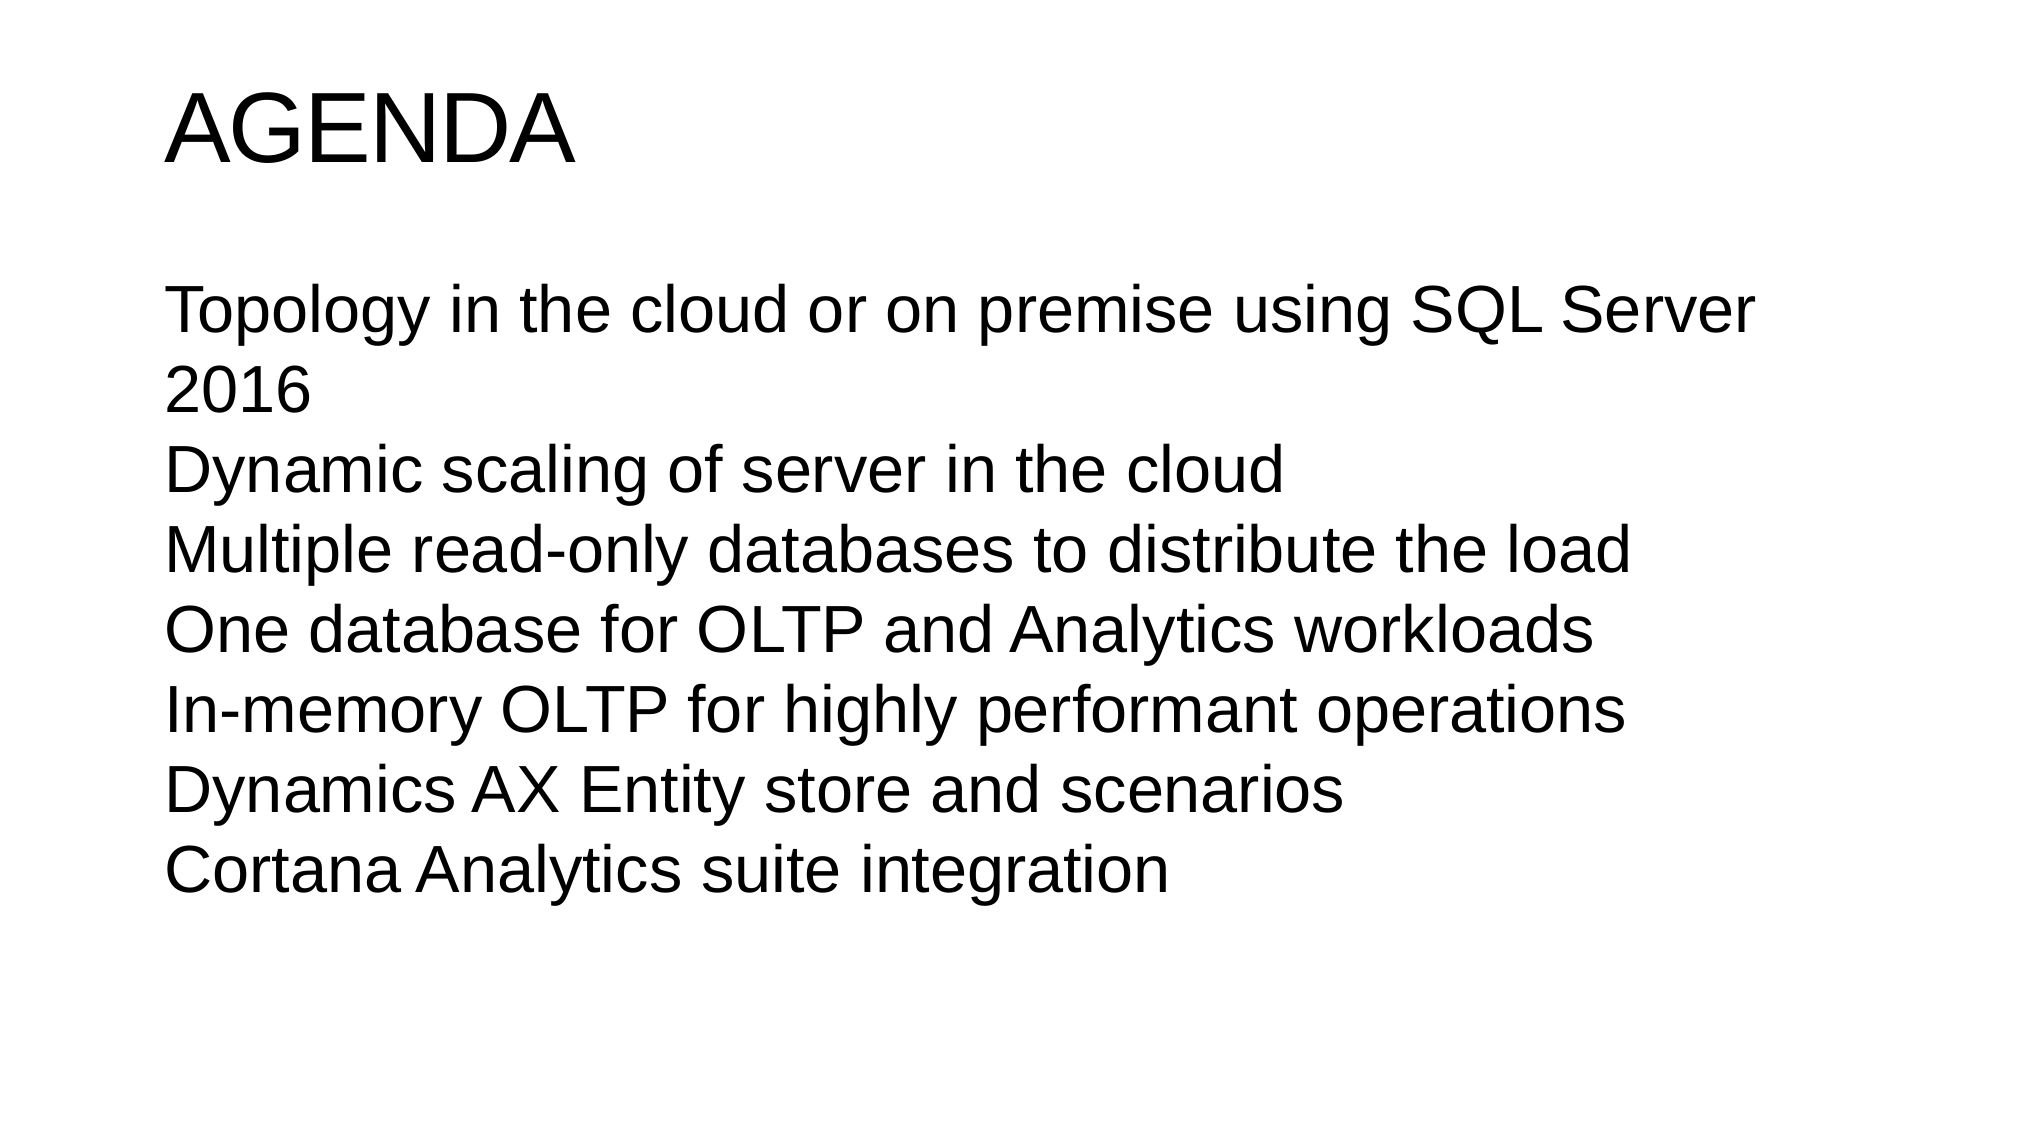

#DynTech2016
# AGENDA
Topology in the cloud or on premise using SQL Server 2016
Dynamic scaling of server in the cloud
Multiple read-only databases to distribute the load
One database for OLTP and Analytics workloads
In-memory OLTP for highly performant operations
Dynamics AX Entity store and scenarios
Cortana Analytics suite integration